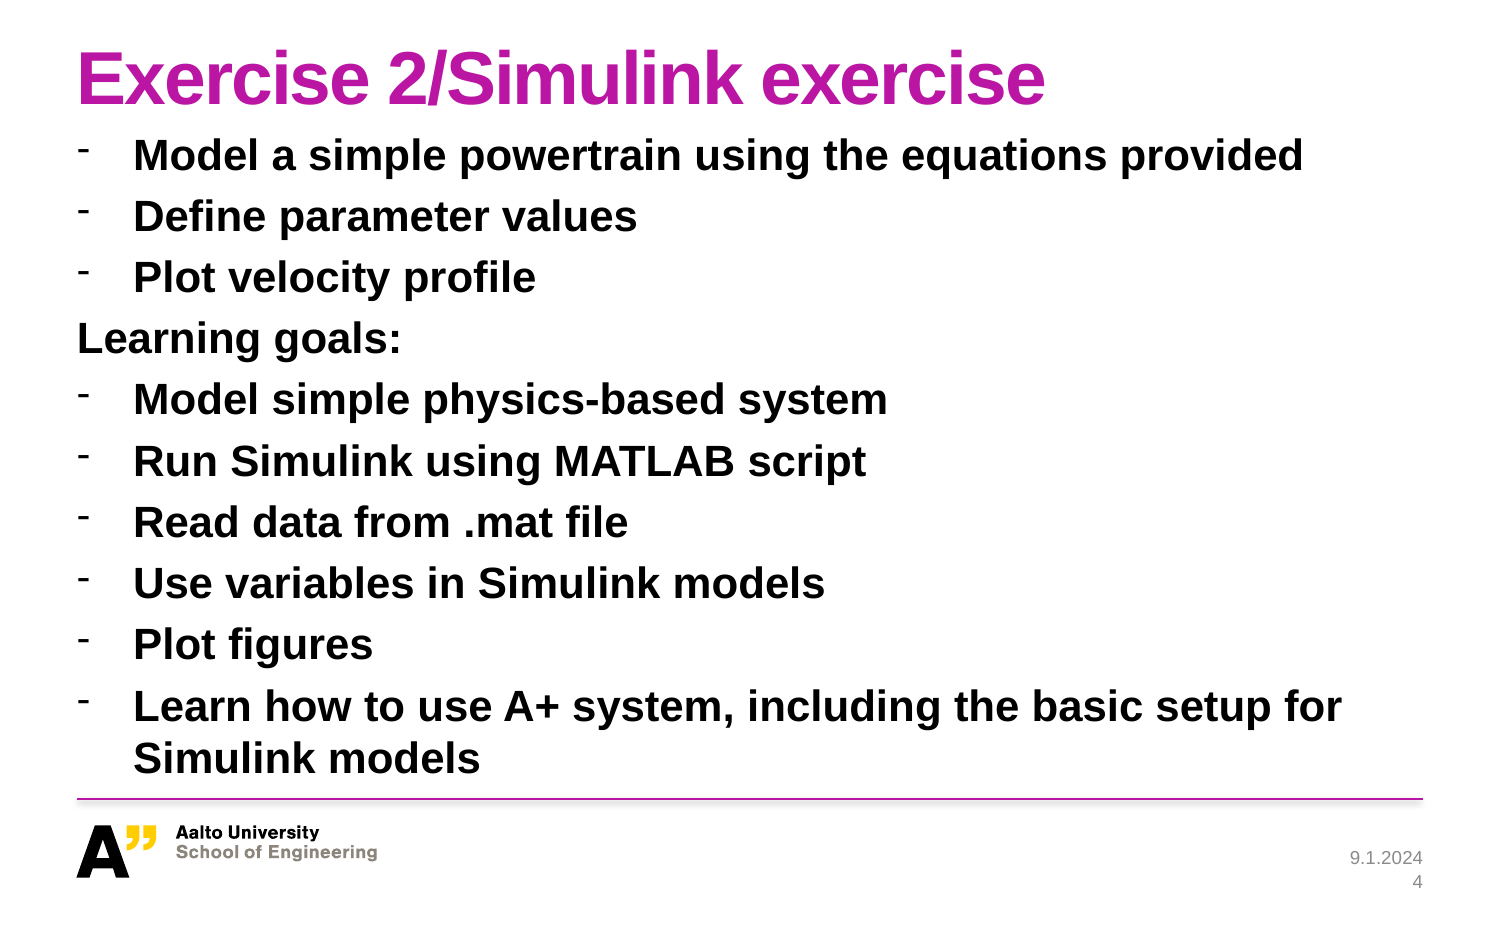

# Exercise 2/Simulink exercise
Model a simple powertrain using the equations provided
Define parameter values
Plot velocity profile
Learning goals:
Model simple physics-based system
Run Simulink using MATLAB script
Read data from .mat file
Use variables in Simulink models
Plot figures
Learn how to use A+ system, including the basic setup for Simulink models

9.1.2024
4